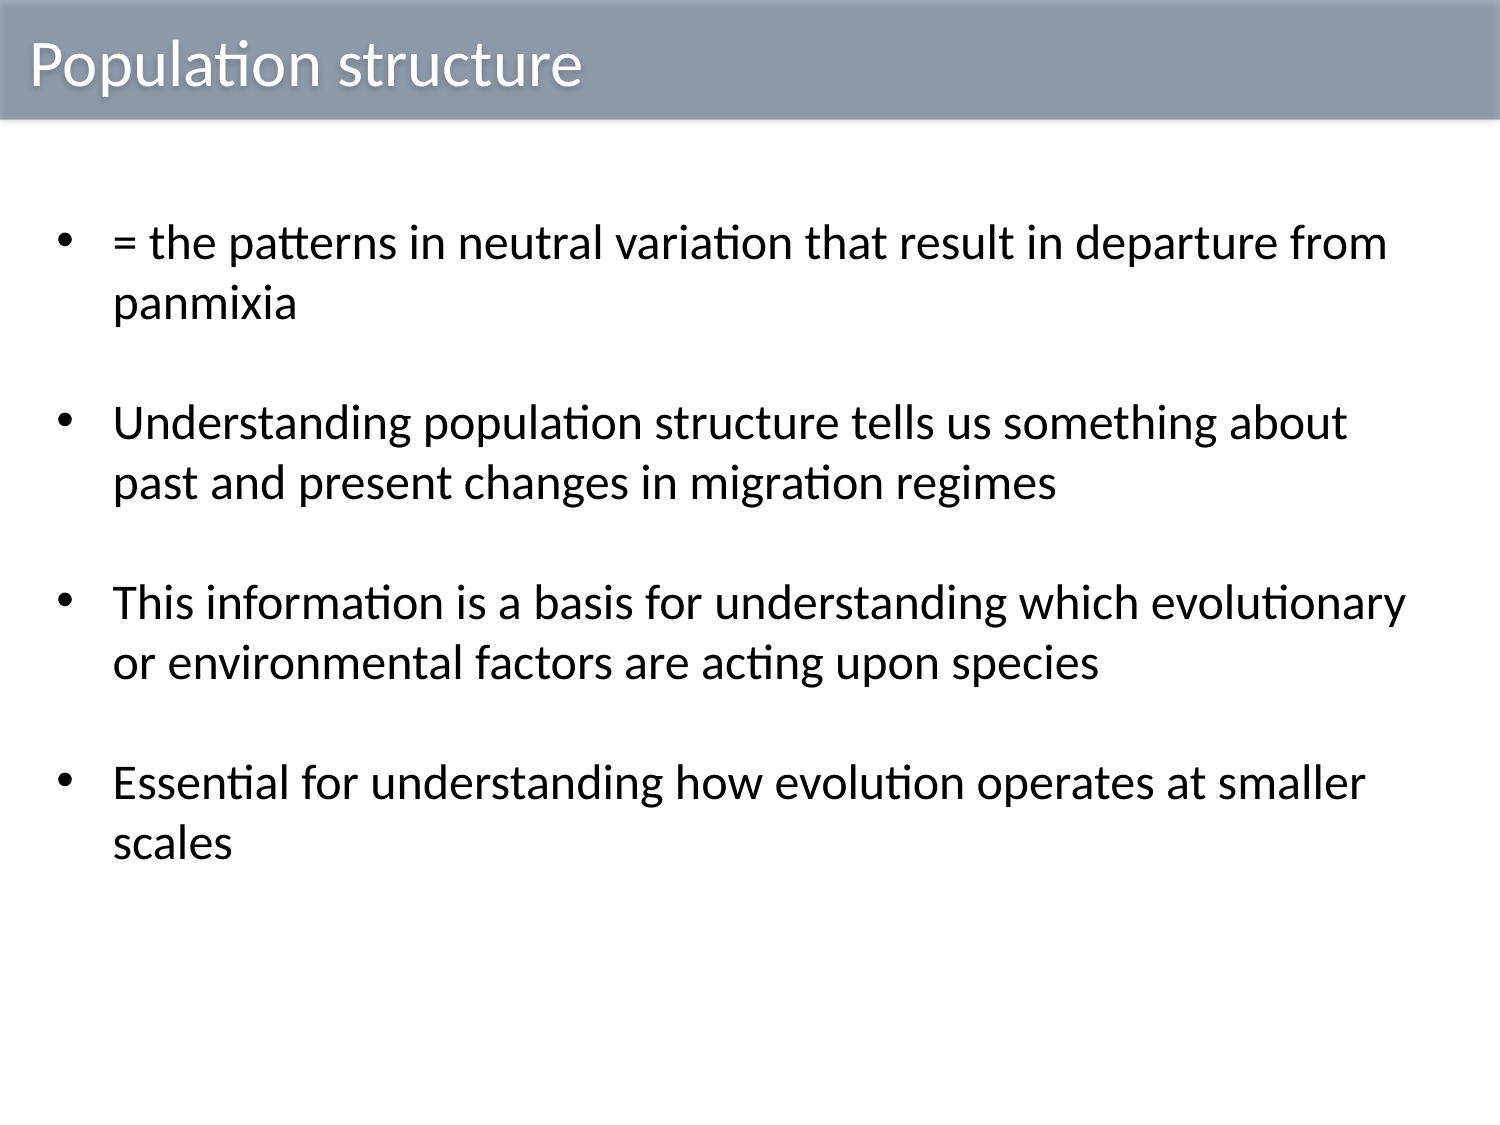

Population structure
= the patterns in neutral variation that result in departure from panmixia

Understanding population structure tells us something about past and present changes in migration regimes

This information is a basis for understanding which evolutionary or environmental factors are acting upon species

Essential for understanding how evolution operates at smaller scales